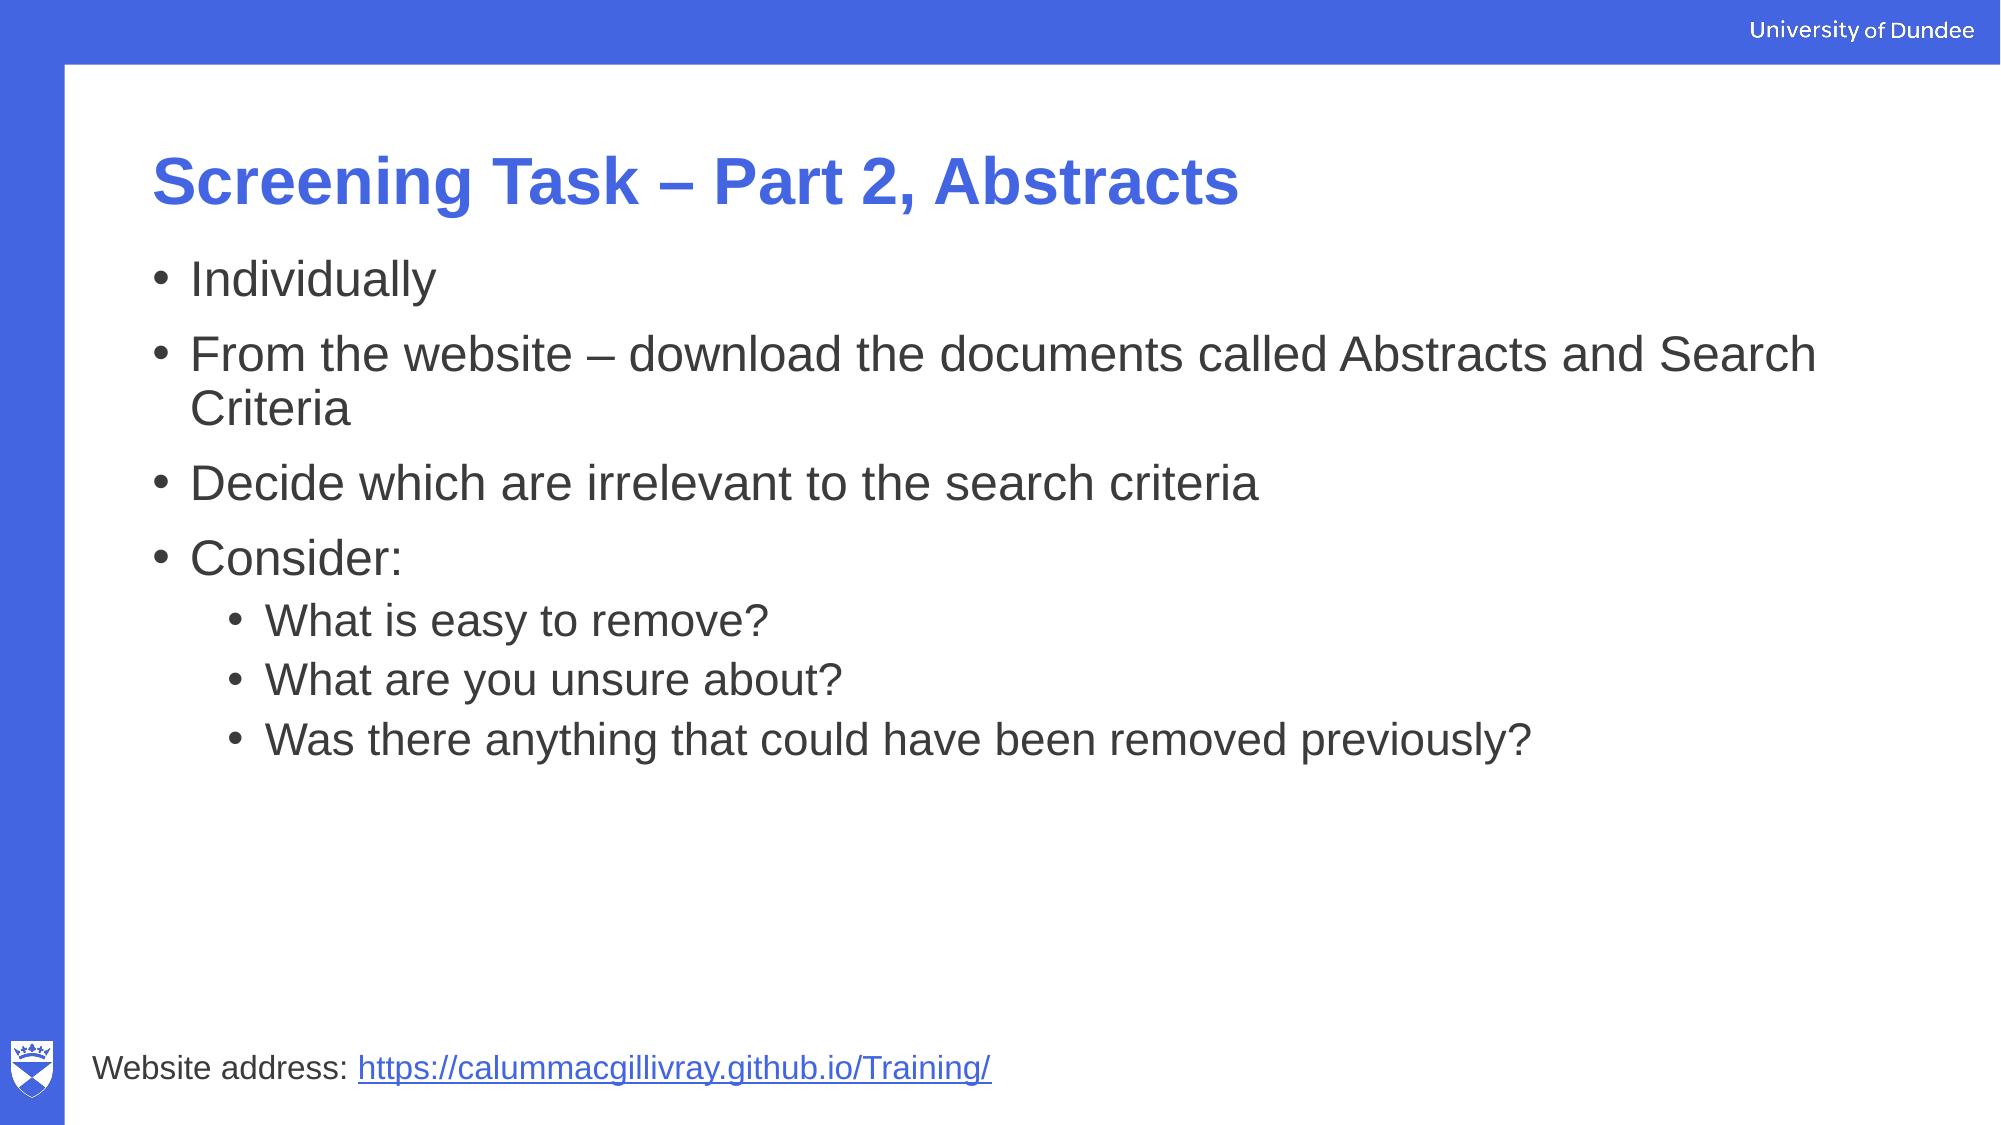

# Screening Task – Part 2, Abstracts
Individually
From the website – download the documents called Abstracts and Search Criteria
Decide which are irrelevant to the search criteria
Consider:
What is easy to remove?
What are you unsure about?
Was there anything that could have been removed previously?

Website address: https://calummacgillivray.github.io/Training/